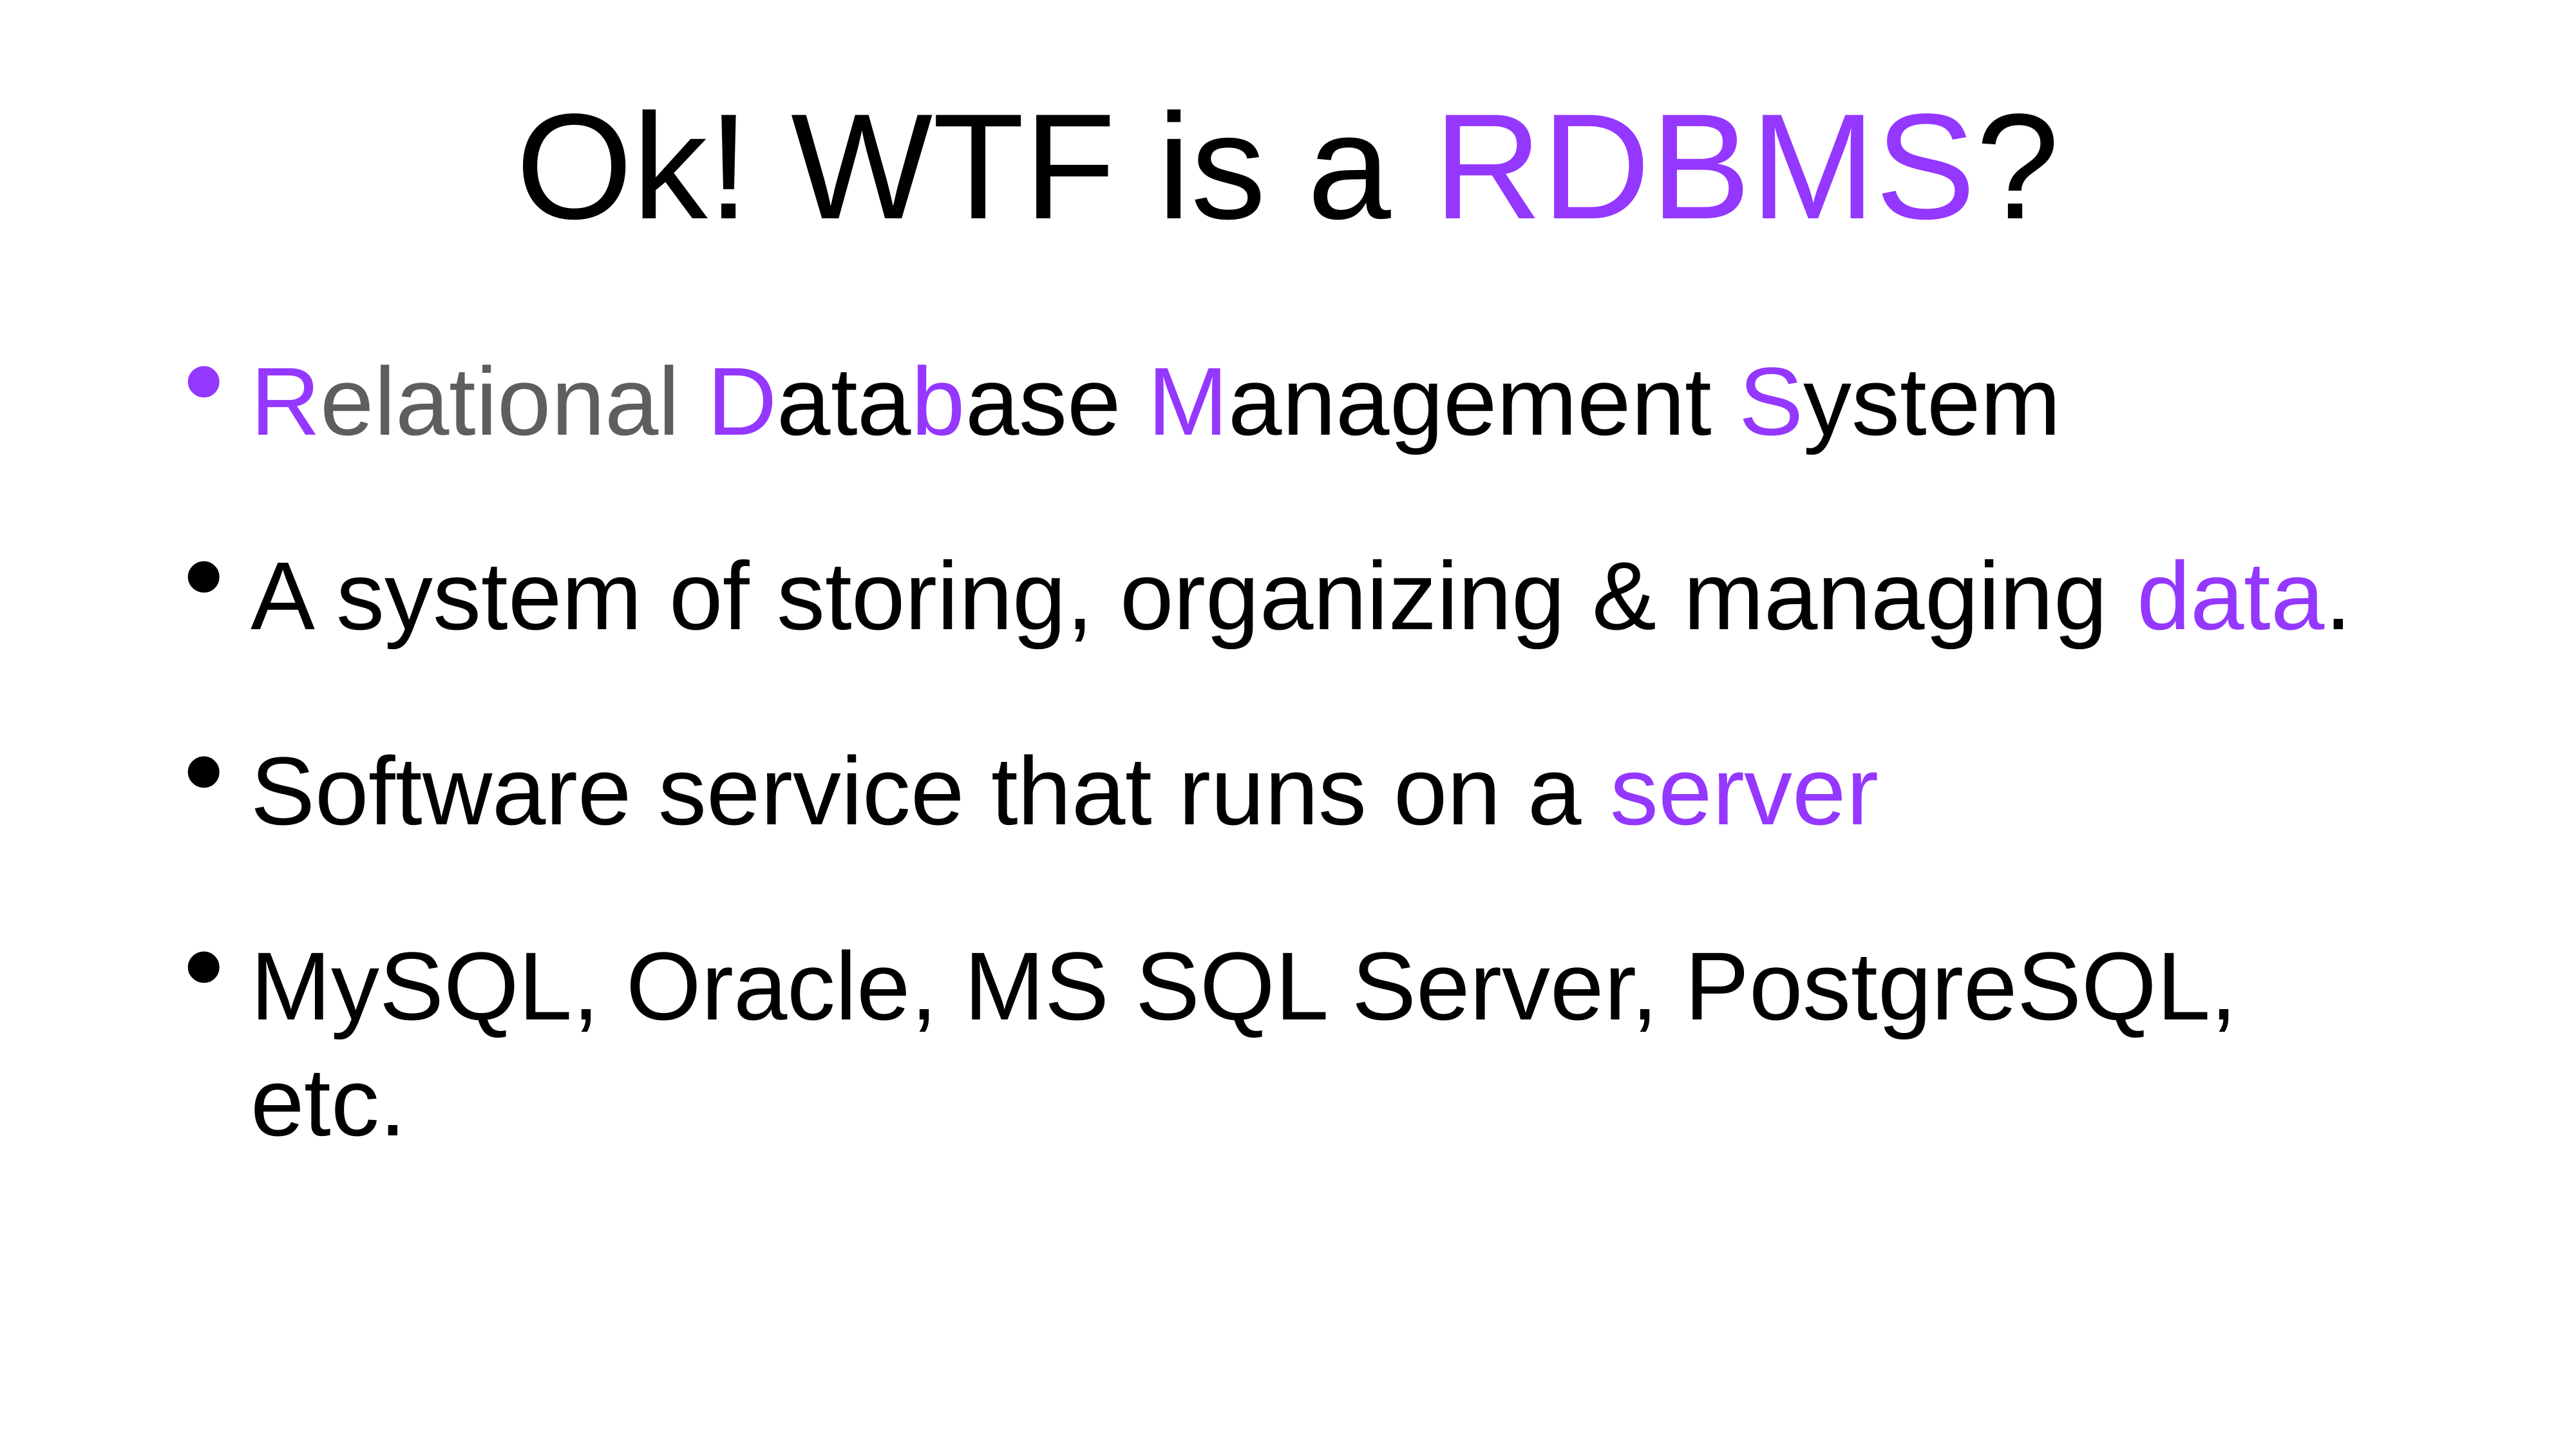

# Ok! WTF is a RDBMS?
Relational Database Management System
A system of storing, organizing & managing data.
Software service that runs on a server
MySQL, Oracle, MS SQL Server, PostgreSQL, etc.